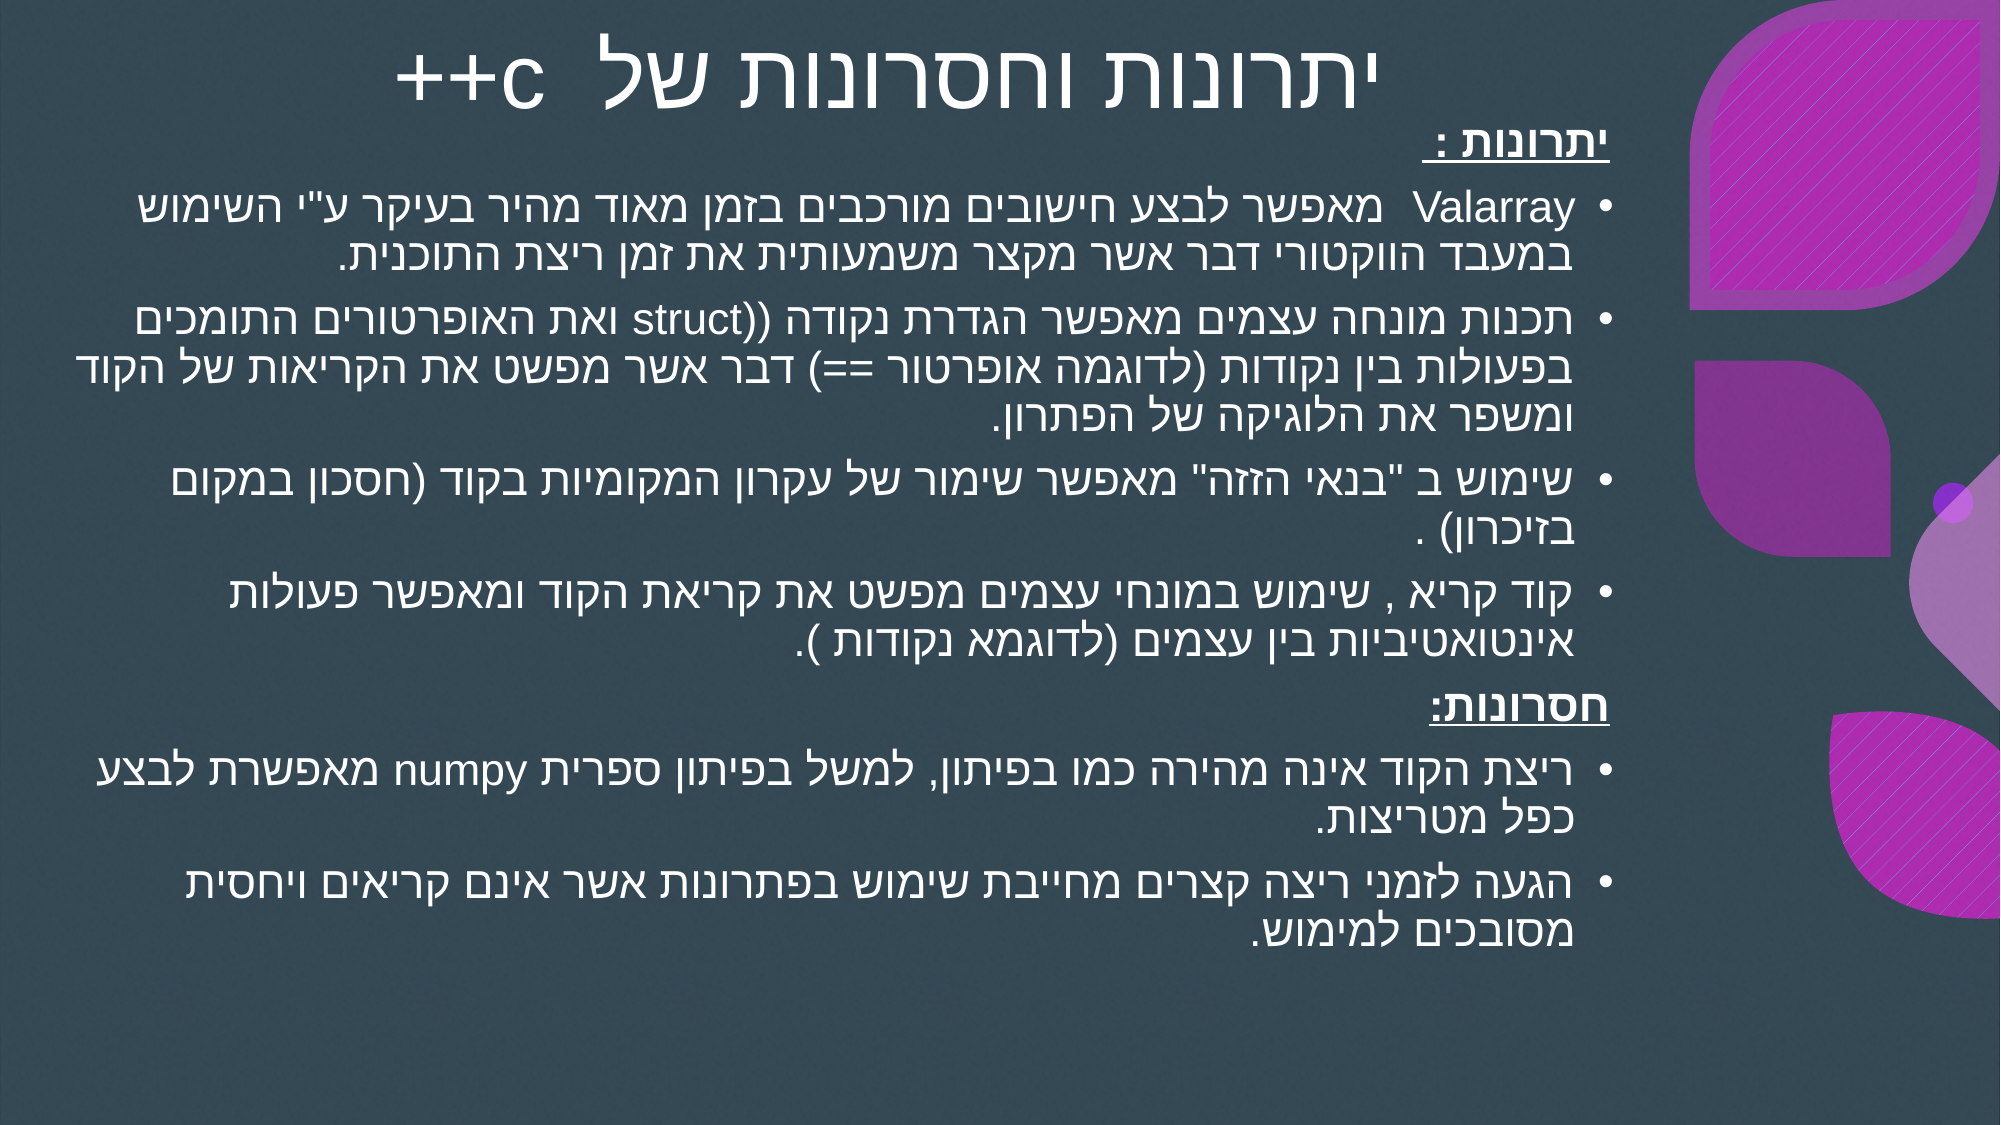

# יתרונות וחסרונות של  c++
יתרונות :
Valarray  מאפשר לבצע חישובים מורכבים בזמן מאוד מהיר בעיקר ע"י השימוש במעבד הווקטורי דבר אשר מקצר משמעותית את זמן ריצת התוכנית.
תכנות מונחה עצמים מאפשר הגדרת נקודה ((struct ואת האופרטורים התומכים בפעולות בין נקודות (לדוגמה אופרטור ==) דבר אשר מפשט את הקריאות של הקוד ומשפר את הלוגיקה של הפתרון.
שימוש ב "בנאי הזזה" מאפשר שימור של עקרון המקומיות בקוד (חסכון במקום בזיכרון) .
קוד קריא , שימוש במונחי עצמים מפשט את קריאת הקוד ומאפשר פעולות אינטואטיביות בין עצמים (לדוגמא נקודות ).
חסרונות:
ריצת הקוד אינה מהירה כמו בפיתון, למשל בפיתון ספרית numpy מאפשרת לבצע כפל מטריצות.
הגעה לזמני ריצה קצרים מחייבת שימוש בפתרונות אשר אינם קריאים ויחסית מסובכים למימוש.